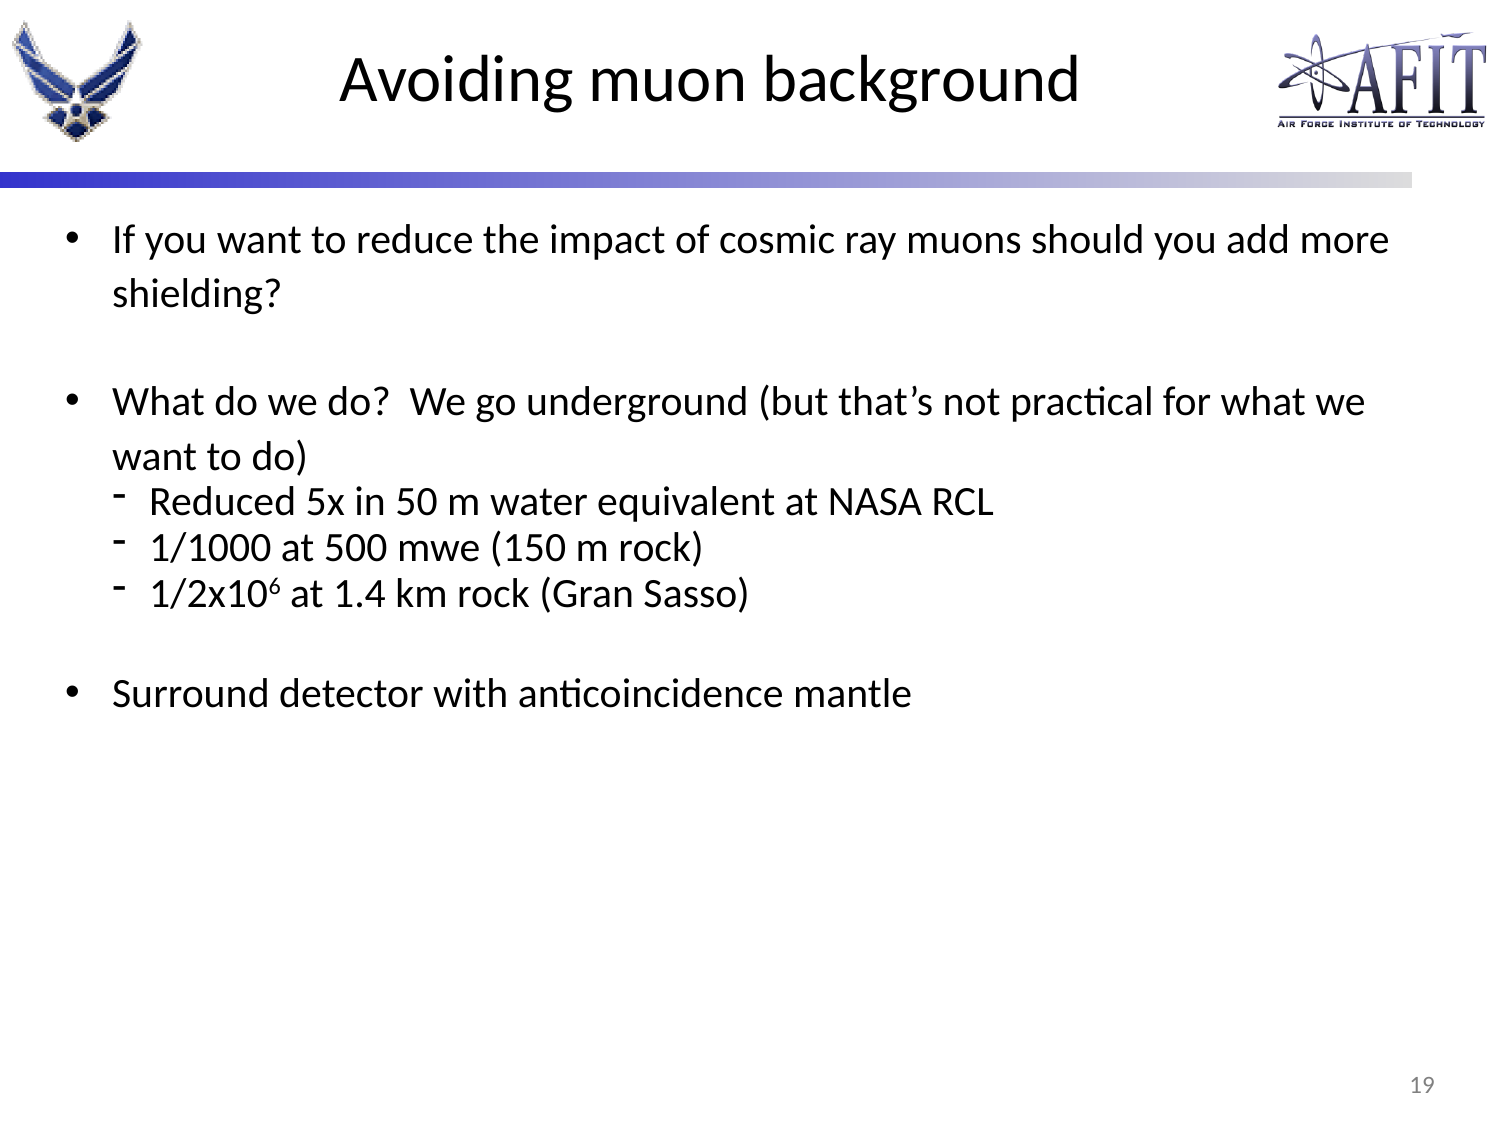

# Avoiding muon background
If you want to reduce the impact of cosmic ray muons should you add more shielding?

What do we do?  We go underground (but that’s not practical for what we want to do)
Reduced 5x in 50 m water equivalent at NASA RCL
1/1000 at 500 mwe (150 m rock)
1/2x106 at 1.4 km rock (Gran Sasso)

Surround detector with anticoincidence mantle

19